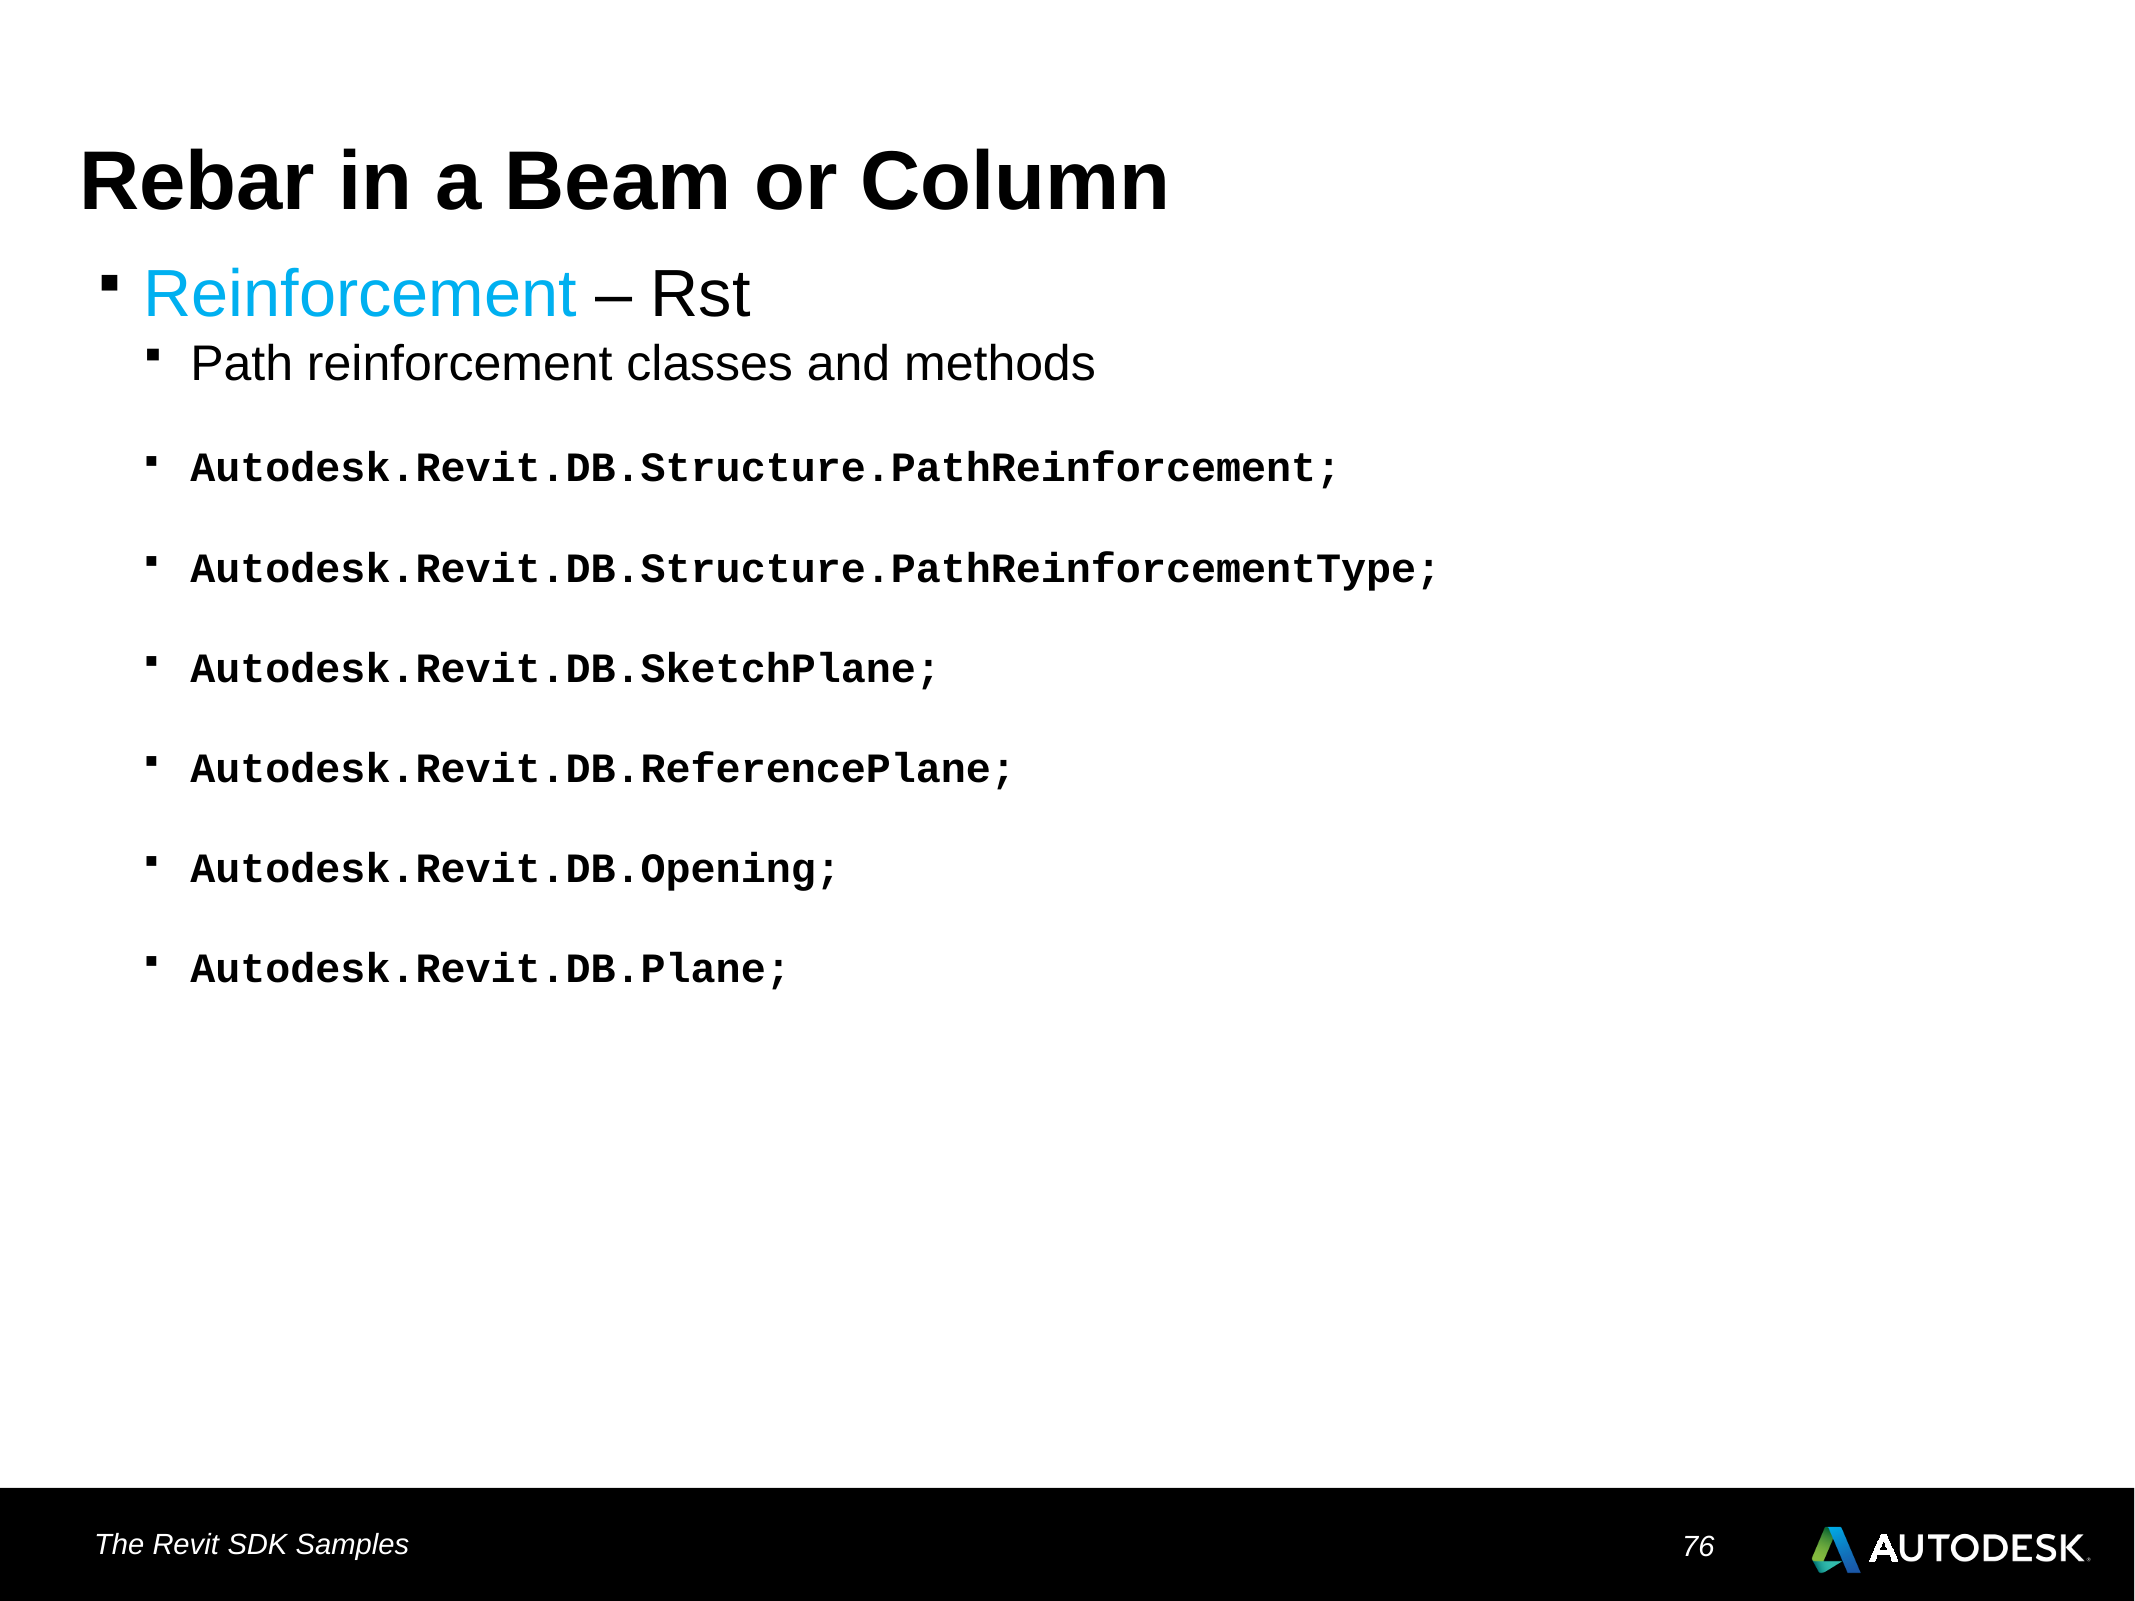

# Rebar in a Beam or Column
Reinforcement – Rst
Path reinforcement classes and methods
Autodesk.Revit.DB.Structure.PathReinforcement;
Autodesk.Revit.DB.Structure.PathReinforcementType;
Autodesk.Revit.DB.SketchPlane;
Autodesk.Revit.DB.ReferencePlane;
Autodesk.Revit.DB.Opening;
Autodesk.Revit.DB.Plane;
The Revit SDK Samples
76